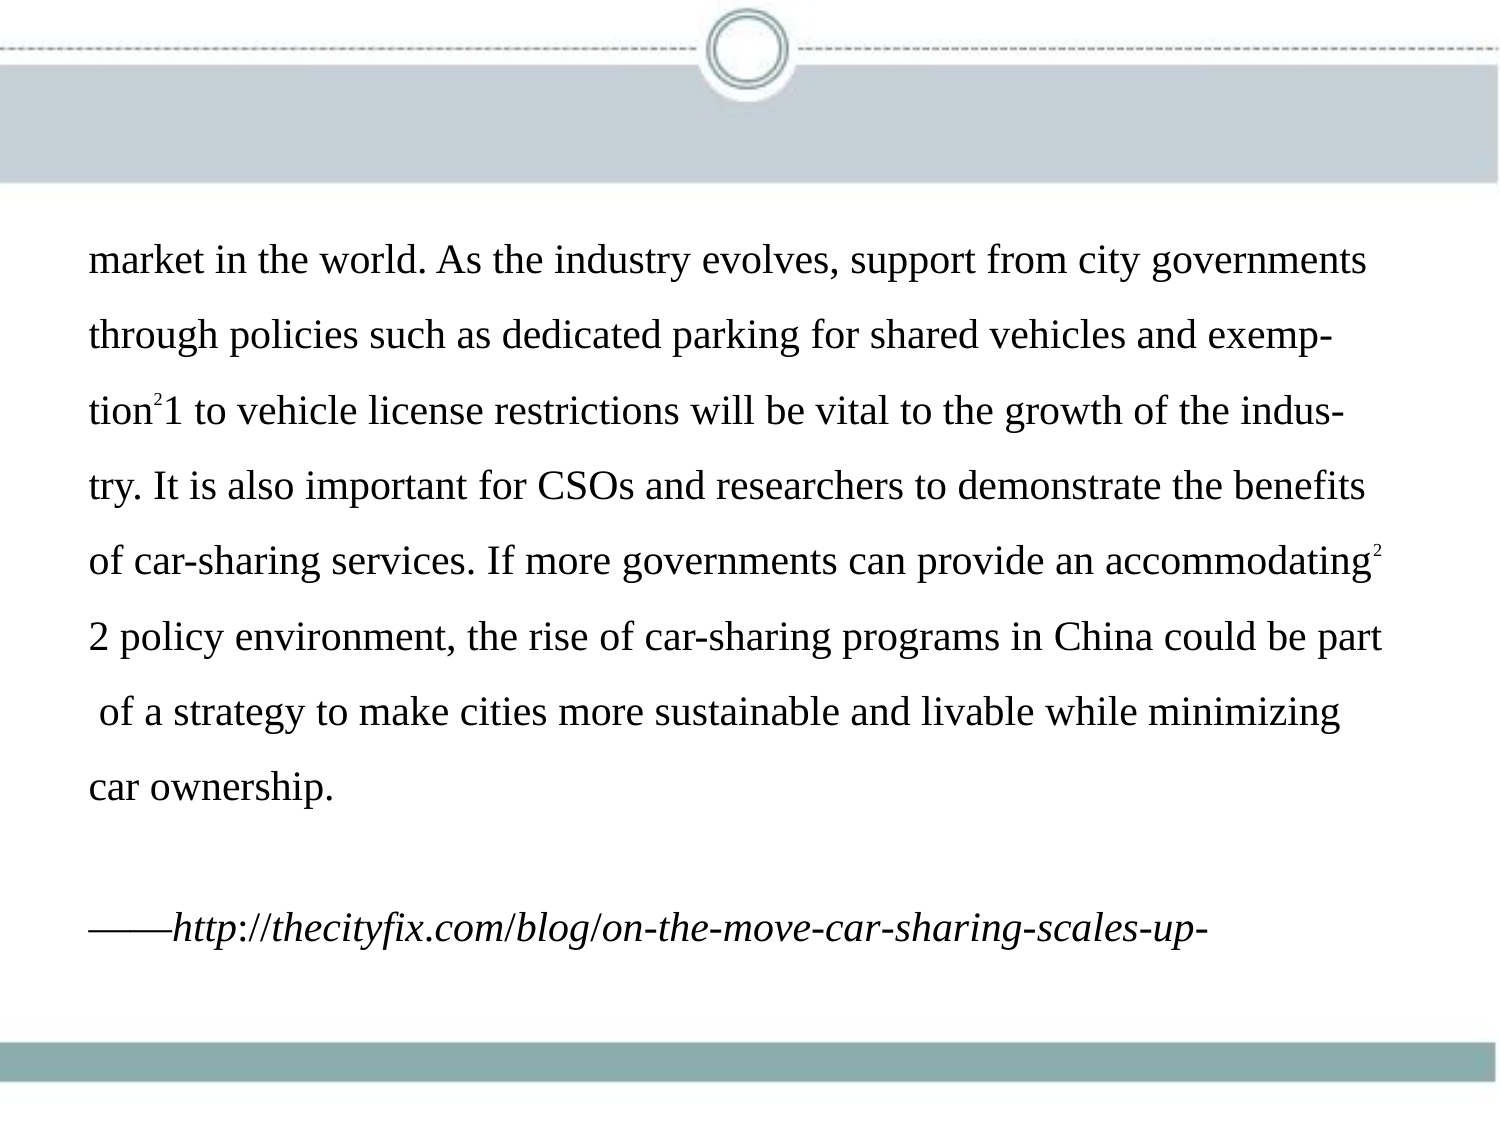

market in the world. As the industry evolves, support from city governments
through policies such as dedicated parking for shared vehicles and exemp-
tion21 to vehicle license restrictions will be vital to the growth of the indus-
try. It is also important for CSOs and researchers to demonstrate the benefits
of car-sharing services. If more governments can provide an accommodating2
2 policy environment, the rise of car-sharing programs in China could be part
 of a strategy to make cities more sustainable and livable while minimizing
car ownership.
——http://thecityfix.com/blog/on-the-move-car-sharing-scales-up-